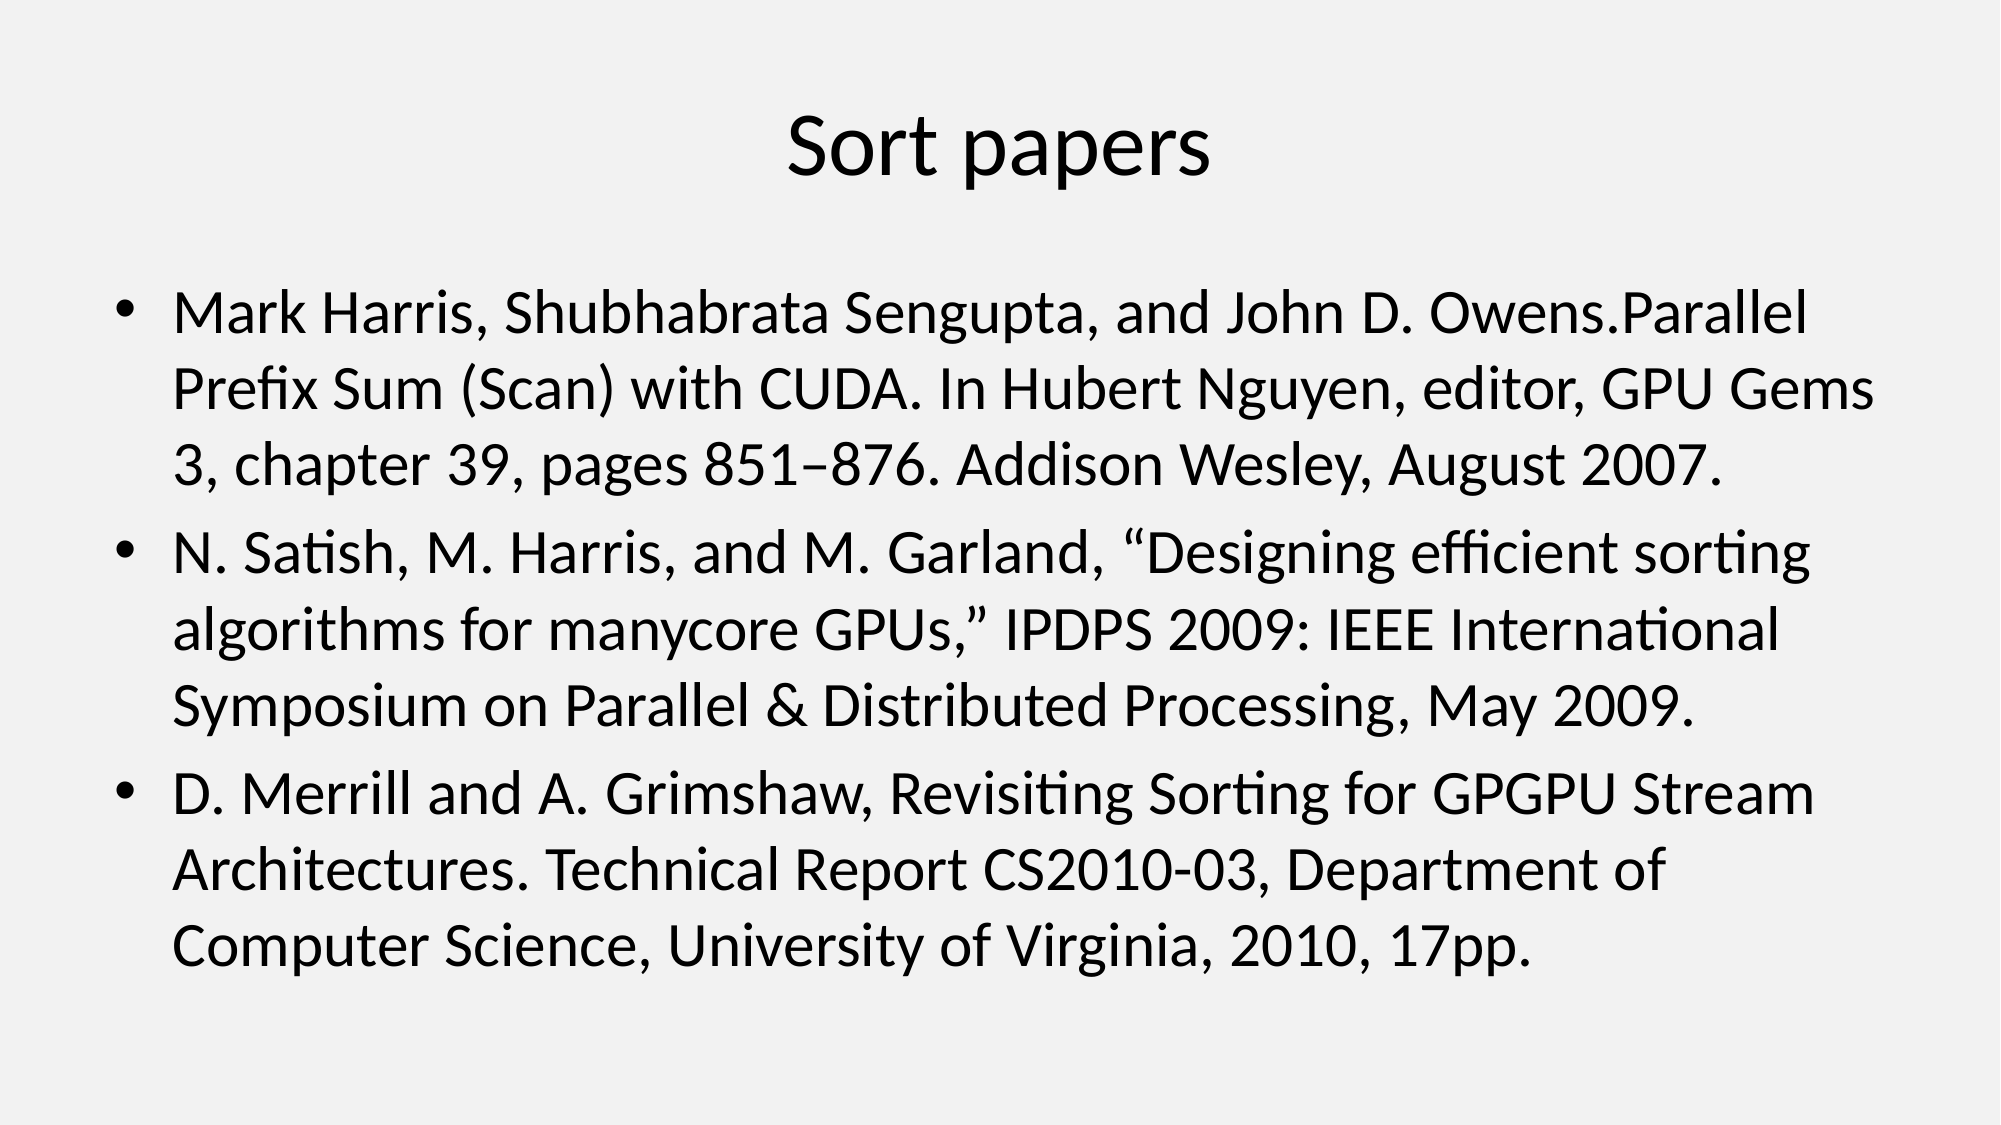

# Sort papers
Mark Harris, Shubhabrata Sengupta, and John D. Owens.Parallel Prefix Sum (Scan) with CUDA. In Hubert Nguyen, editor, GPU Gems 3, chapter 39, pages 851–876. Addison Wesley, August 2007.
N. Satish, M. Harris, and M. Garland, “Designing efficient sorting algorithms for manycore GPUs,” IPDPS 2009: IEEE International Symposium on Parallel & Distributed Processing, May 2009.
D. Merrill and A. Grimshaw, Revisiting Sorting for GPGPU Stream Architectures. Technical Report CS2010-03, Department of Computer Science, University of Virginia, 2010, 17pp.